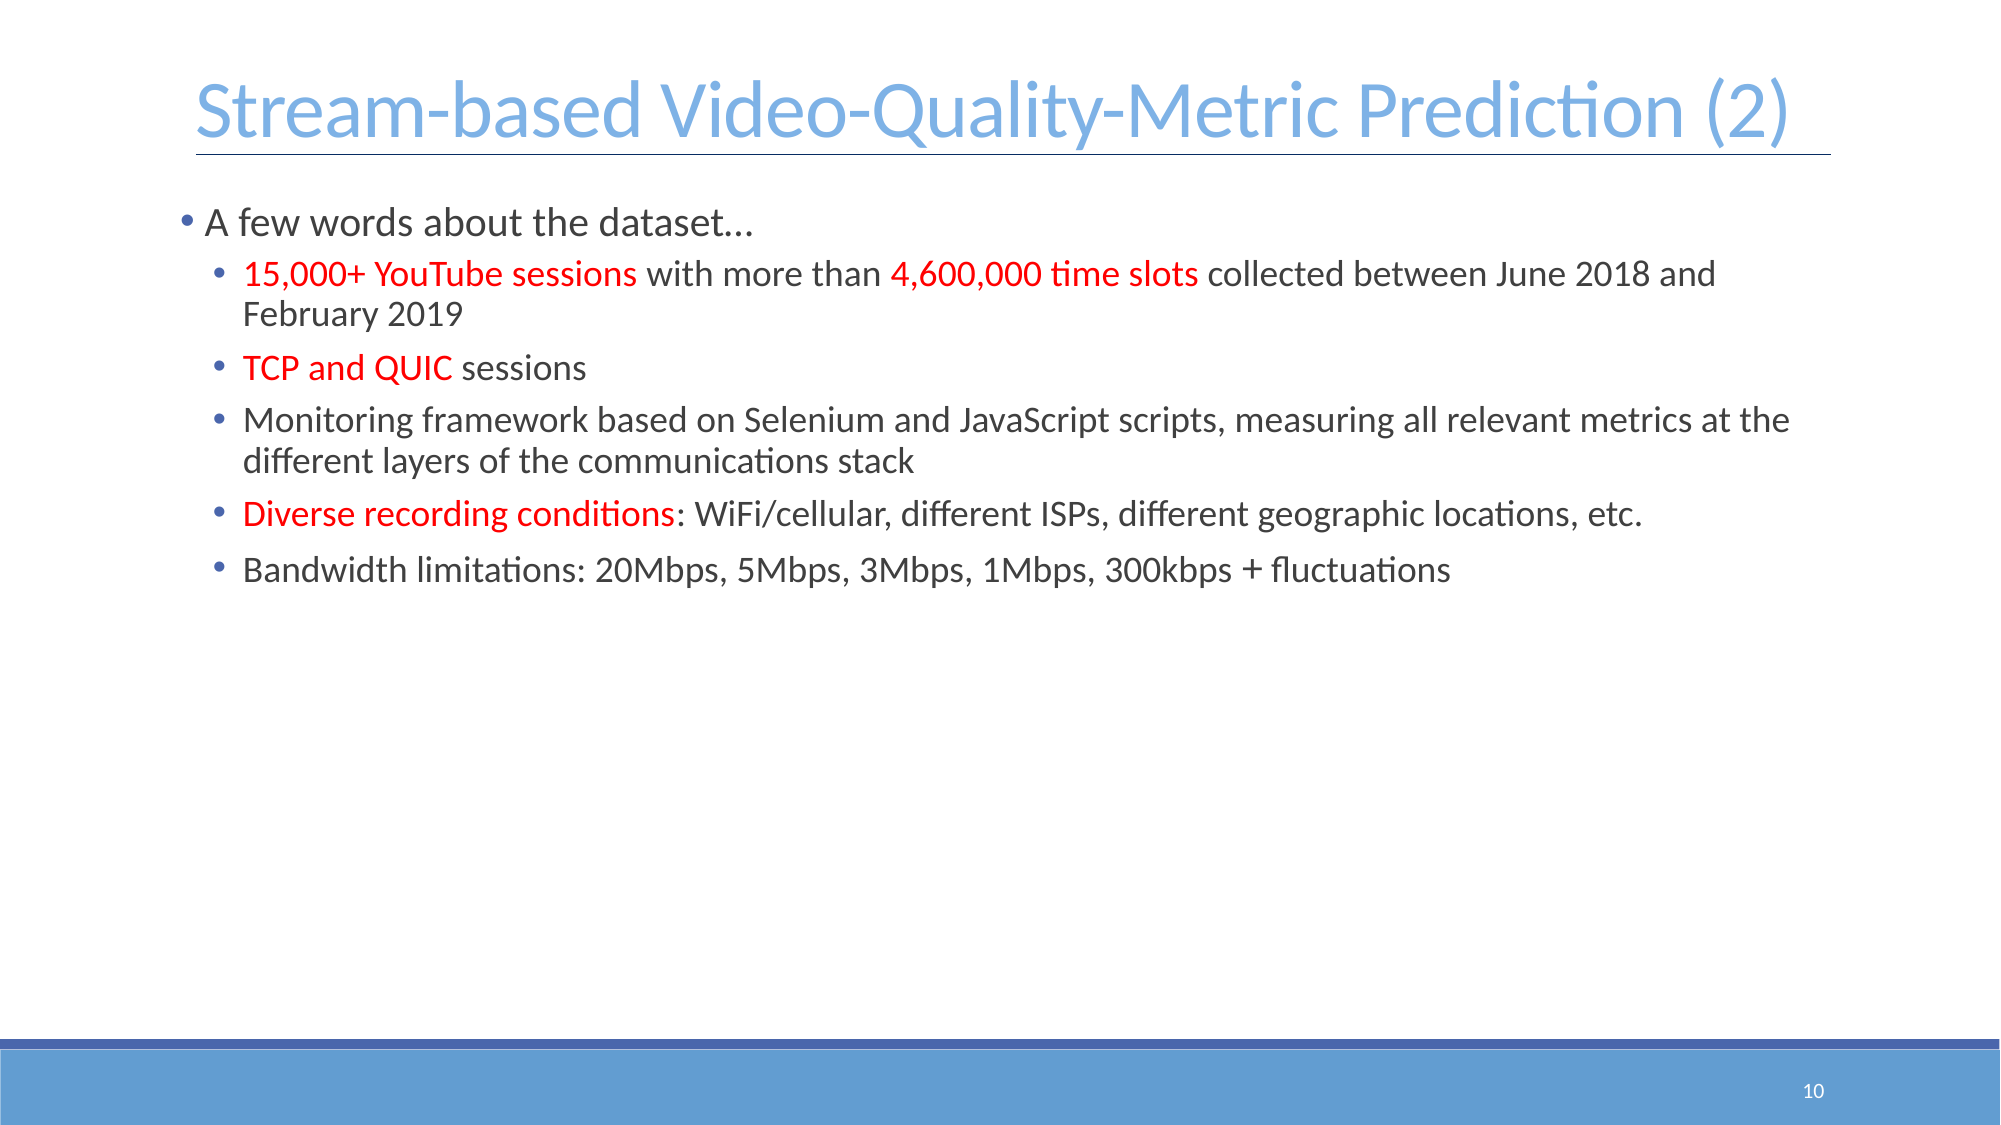

# Stream-based Video-Quality-Metric Prediction (2)
 A few words about the dataset…
15,000+ YouTube sessions with more than 4,600,000 time slots collected between June 2018 and February 2019
TCP and QUIC sessions
Monitoring framework based on Selenium and JavaScript scripts, measuring all relevant metrics at the different layers of the communications stack
Diverse recording conditions: WiFi/cellular, different ISPs, different geographic locations, etc.
Bandwidth limitations: 20Mbps, 5Mbps, 3Mbps, 1Mbps, 300kbps + fluctuations
10